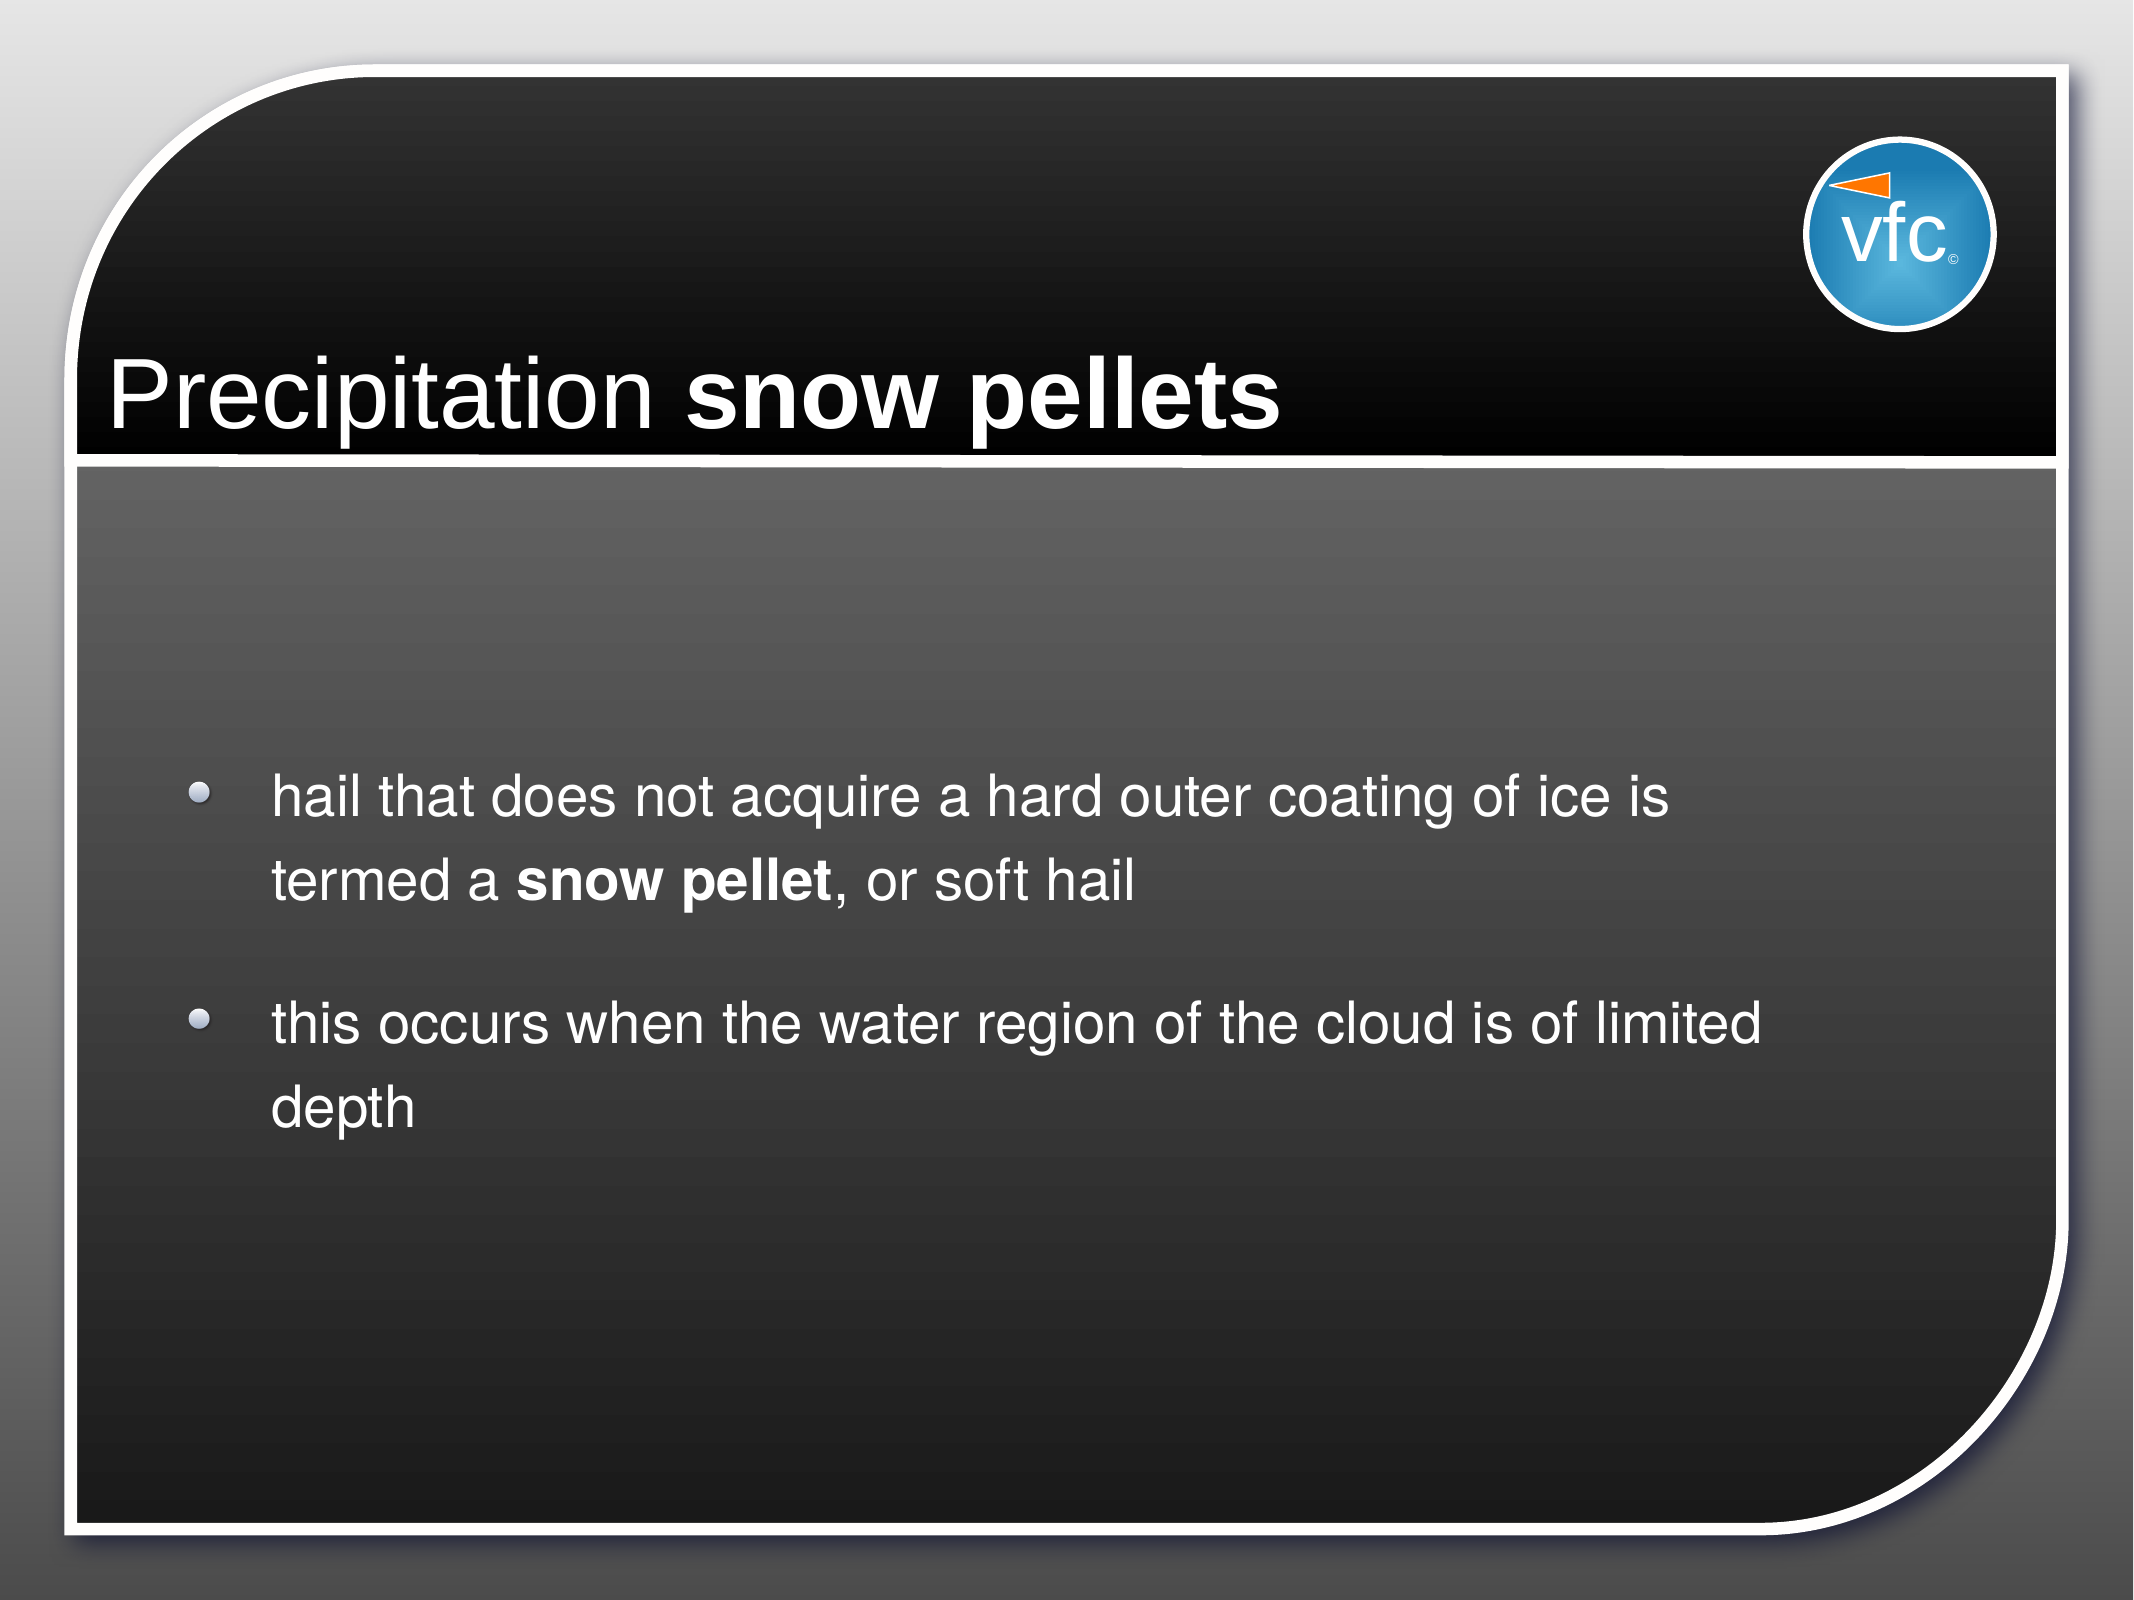

vfc©

# Precipitation snow pellets
hail that does not acquire a hard outer coating of ice is termed a snow pellet, or soft hail
this occurs when the water region of the cloud is of limited depth